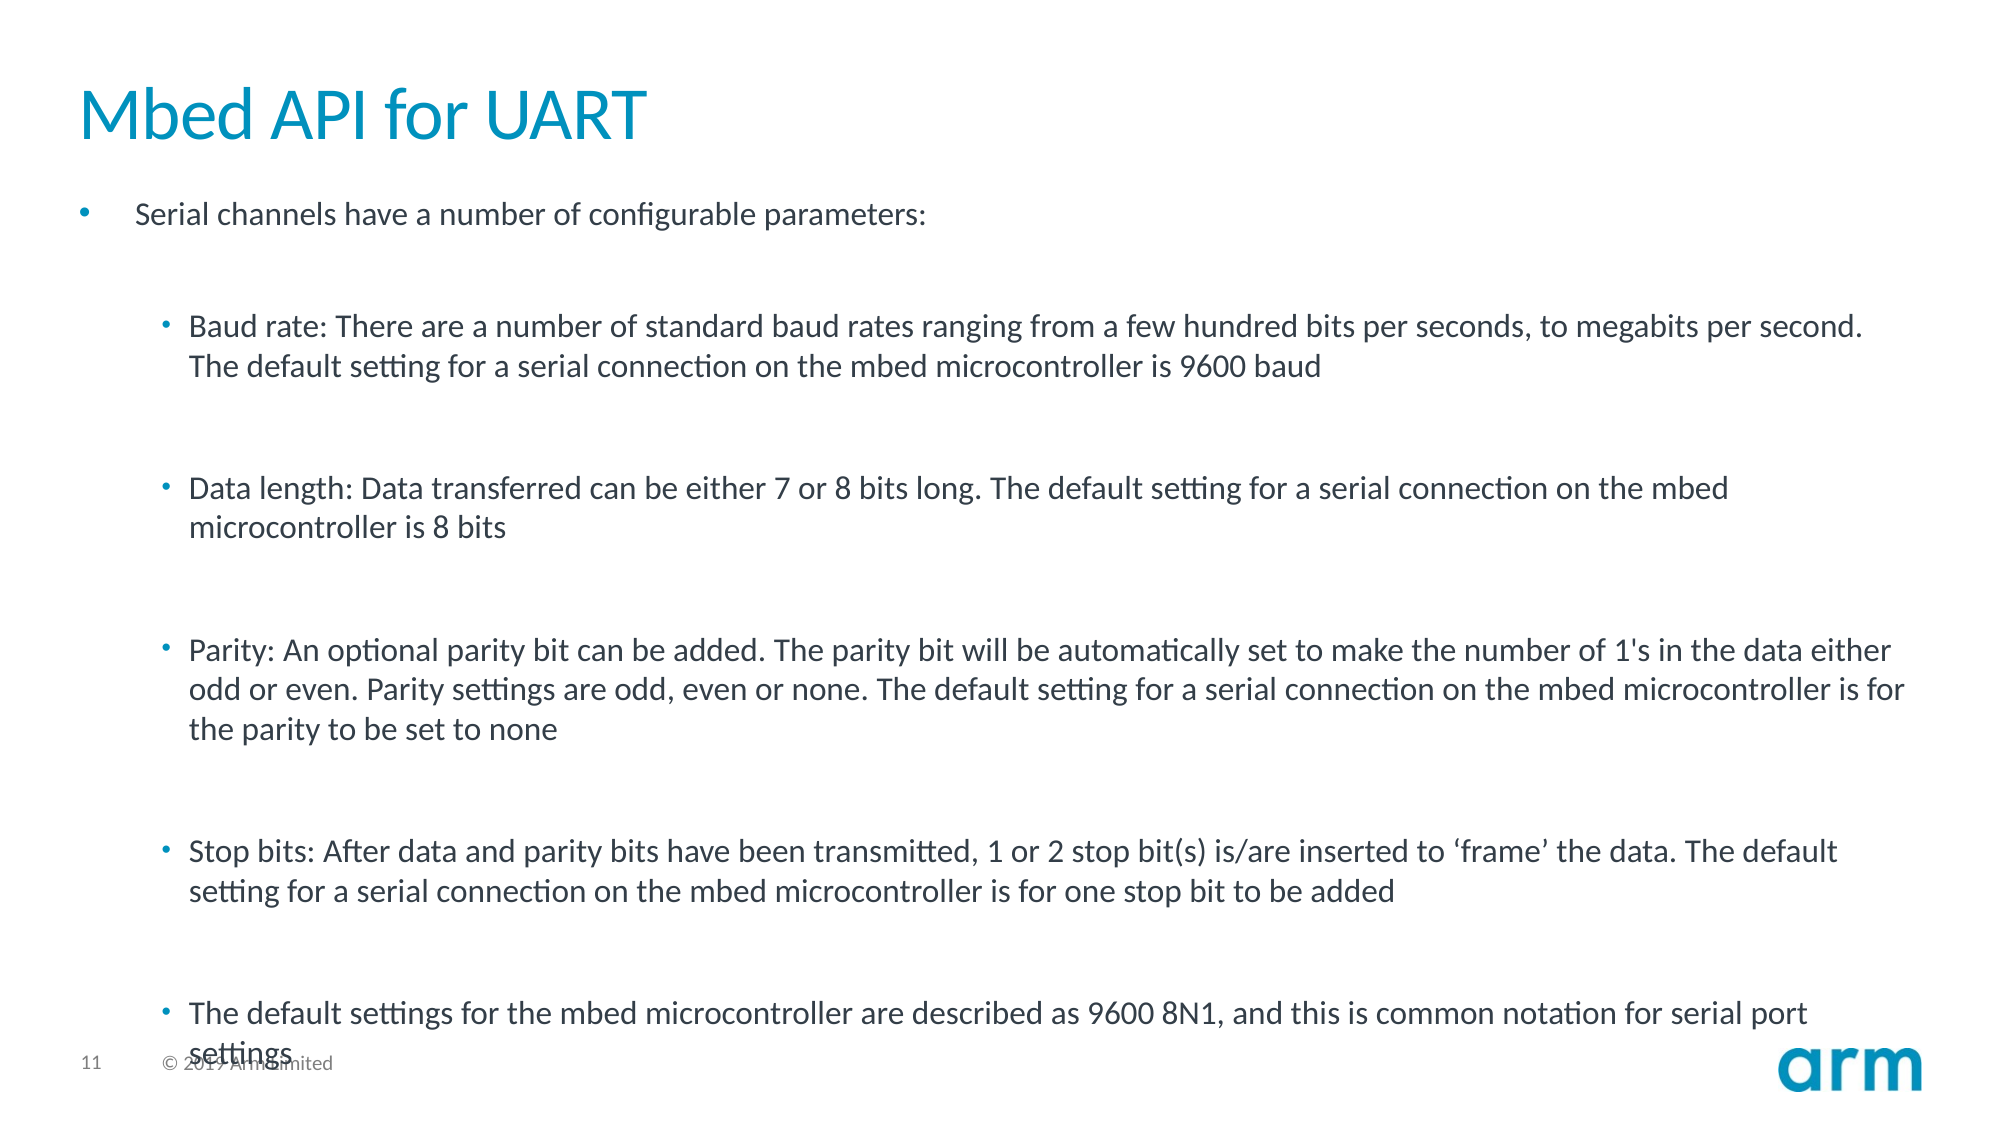

# Mbed API for UART
Serial channels have a number of configurable parameters:

Baud rate: There are a number of standard baud rates ranging from a few hundred bits per seconds, to megabits per second. The default setting for a serial connection on the mbed microcontroller is 9600 baud

Data length: Data transferred can be either 7 or 8 bits long. The default setting for a serial connection on the mbed microcontroller is 8 bits

Parity: An optional parity bit can be added. The parity bit will be automatically set to make the number of 1's in the data either odd or even. Parity settings are odd, even or none. The default setting for a serial connection on the mbed microcontroller is for the parity to be set to none

Stop bits: After data and parity bits have been transmitted, 1 or 2 stop bit(s) is/are inserted to ‘frame’ the data. The default setting for a serial connection on the mbed microcontroller is for one stop bit to be added

The default settings for the mbed microcontroller are described as 9600 8N1, and this is common notation for serial port settings